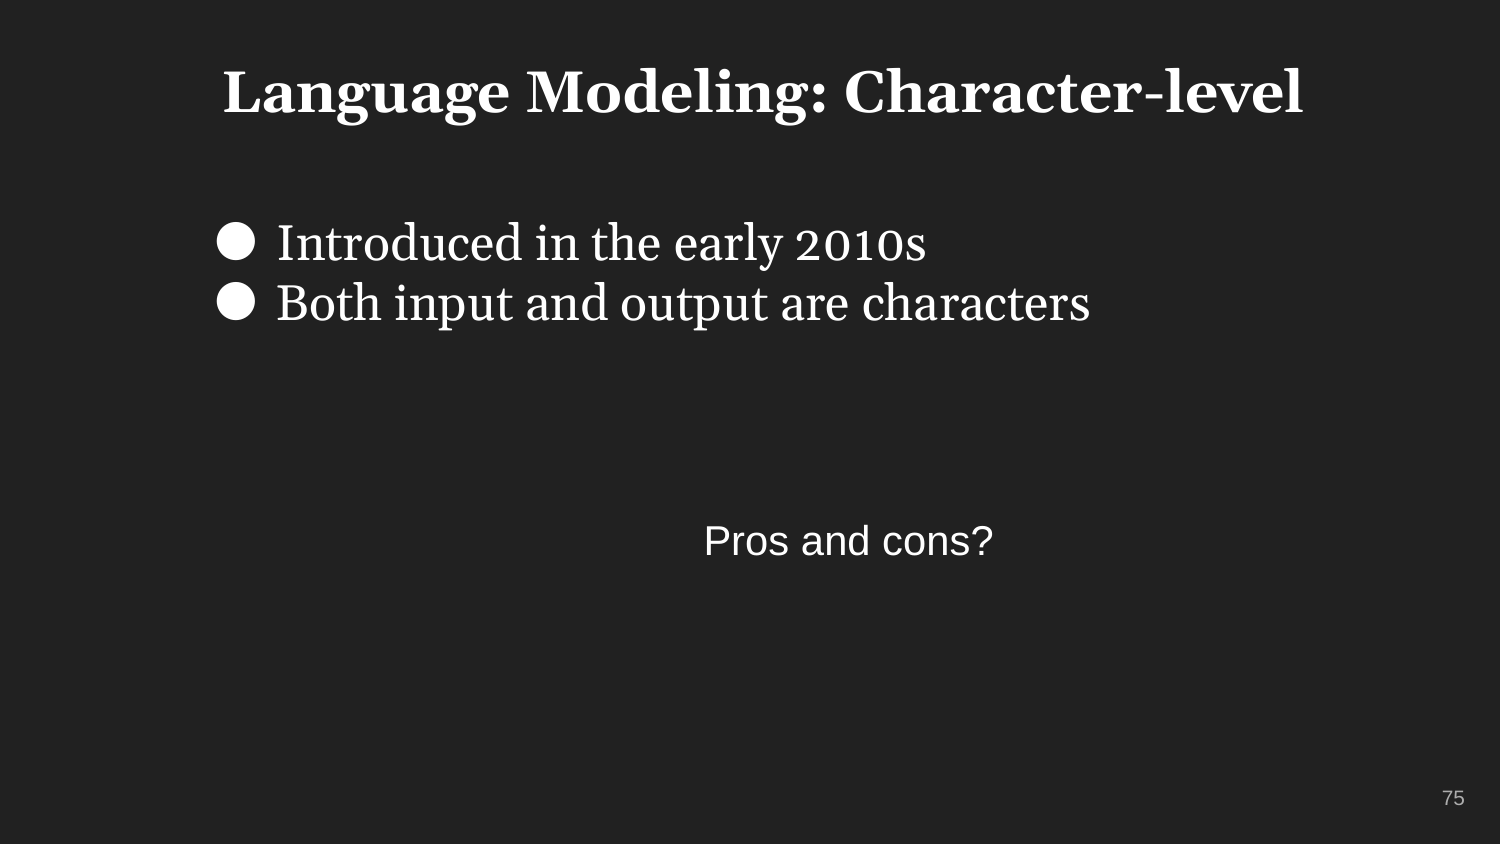

# Language Modeling: Character-level
Introduced in the early 2010s
Both input and output are characters
Pros and cons?
75